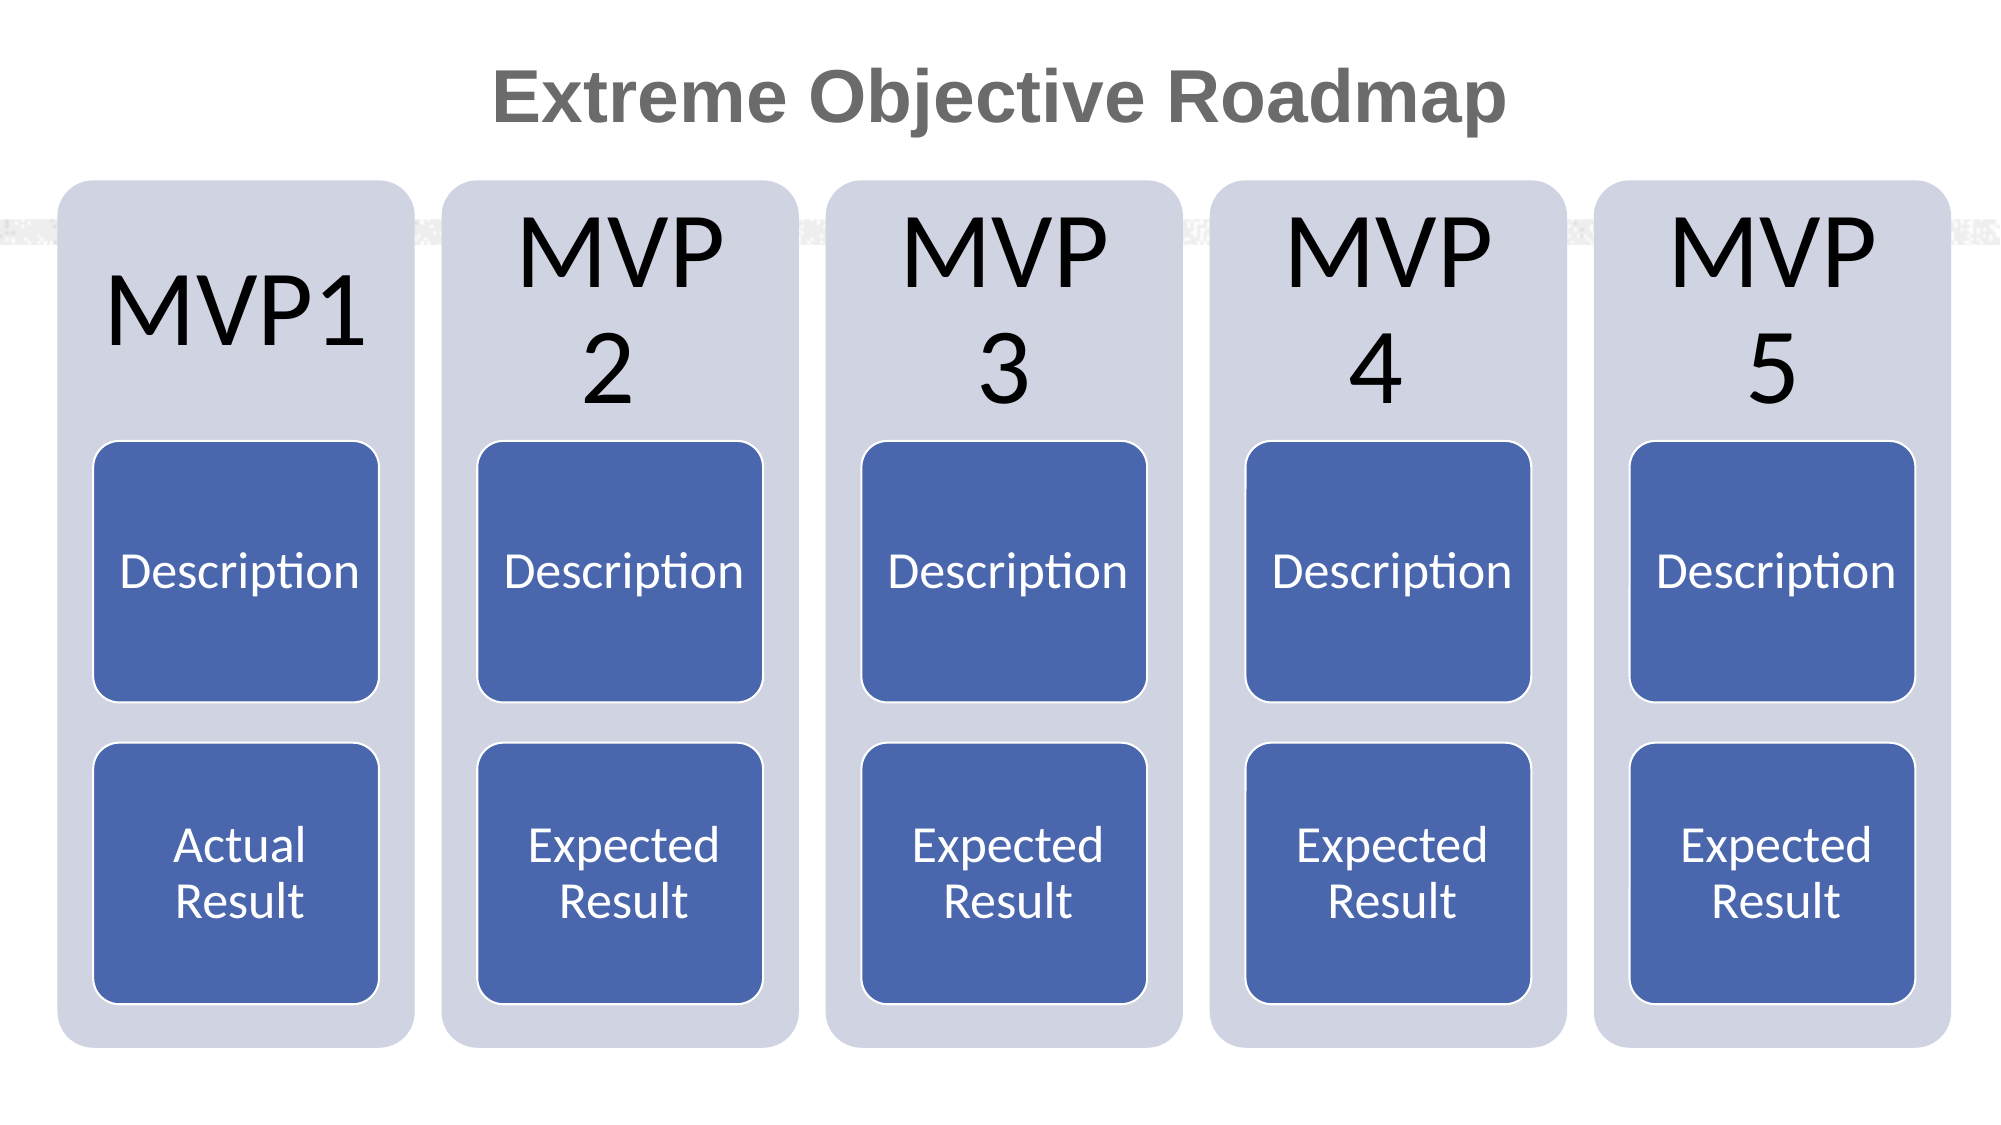

Extreme Objective Roadmap
MVP1
Description
Actual Result
MVP 2
Description
Expected Result
MVP 3
Description
Expected Result
MVP 4
Description
Expected Result
MVP 5
Description
Expected Result